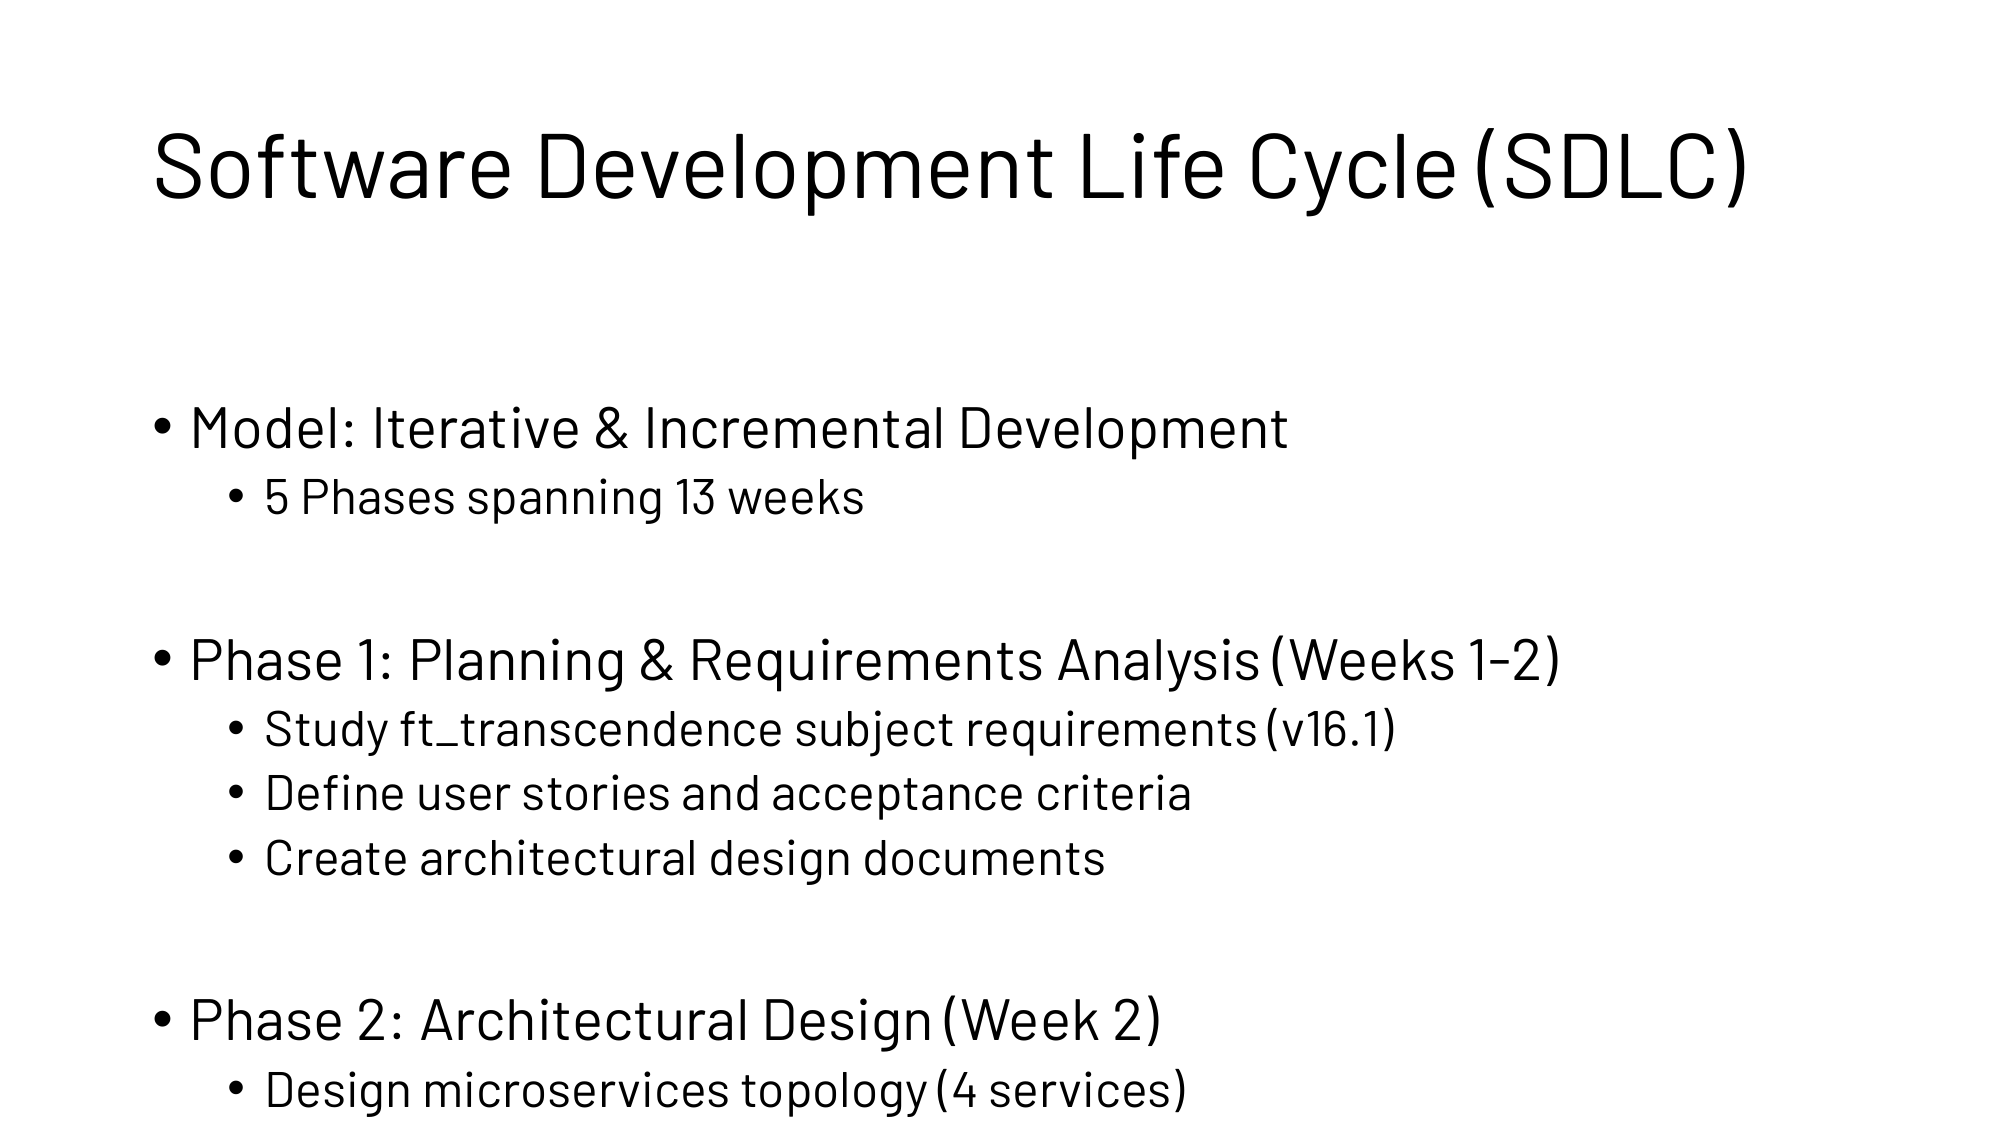

# Software Development Life Cycle (SDLC)

Model: Iterative & Incremental Development
5 Phases spanning 13 weeks

Phase 1: Planning & Requirements Analysis (Weeks 1-2)
Study ft_transcendence subject requirements (v16.1)
Define user stories and acceptance criteria
Create architectural design documents

Phase 2: Architectural Design (Week 2)
Design microservices topology (4 services)
Define database schemas per service
Design security architecture

Phase 3: Core Development (Weeks 3-7)
Implement services in parallel
Develop frontend with TypeScript/Vite
Create comprehensive test suites

Phase 4: Advanced Features & Testing (Weeks 8-12)
Add 2FA, blockchain, monitoring, GDPR features
Execute 180 automated tests
Performance tuning and optimization

Phase 5: Deployment & Documentation (Week 13)
Docker Compose containerization
Final documentation and presentation preparation